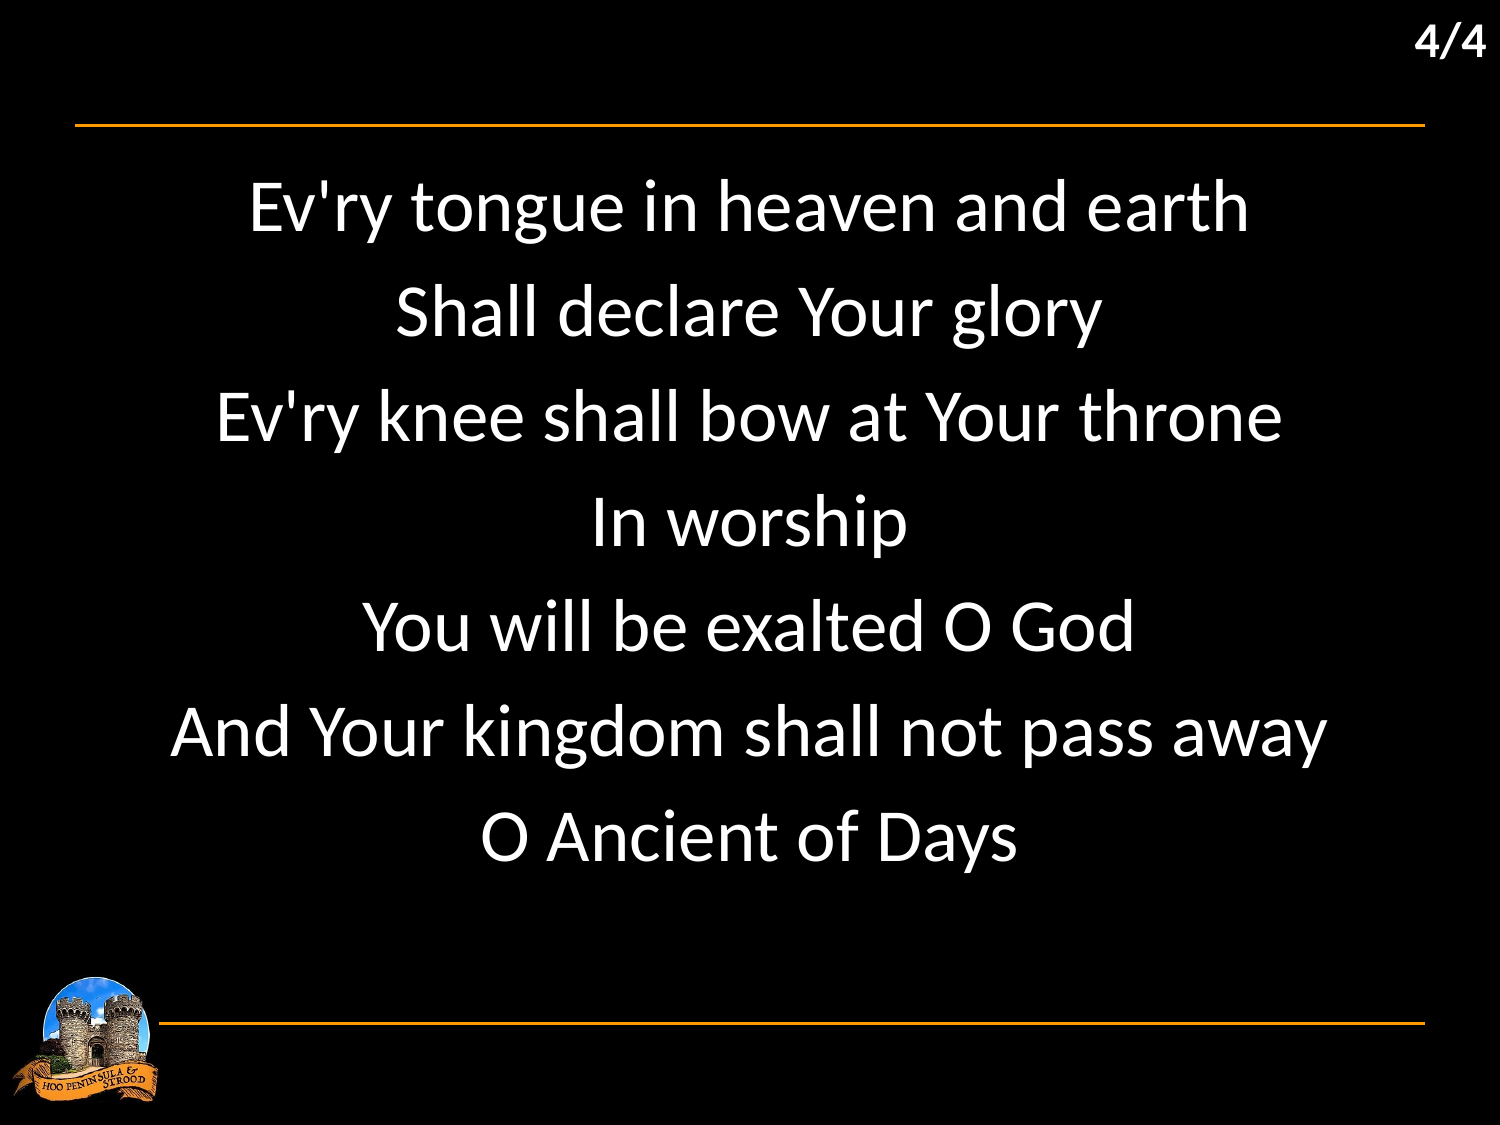

4/4
Ev'ry tongue in heaven and earth
Shall declare Your glory
Ev'ry knee shall bow at Your throne
In worship
You will be exalted O God
And Your kingdom shall not pass away
O Ancient of Days